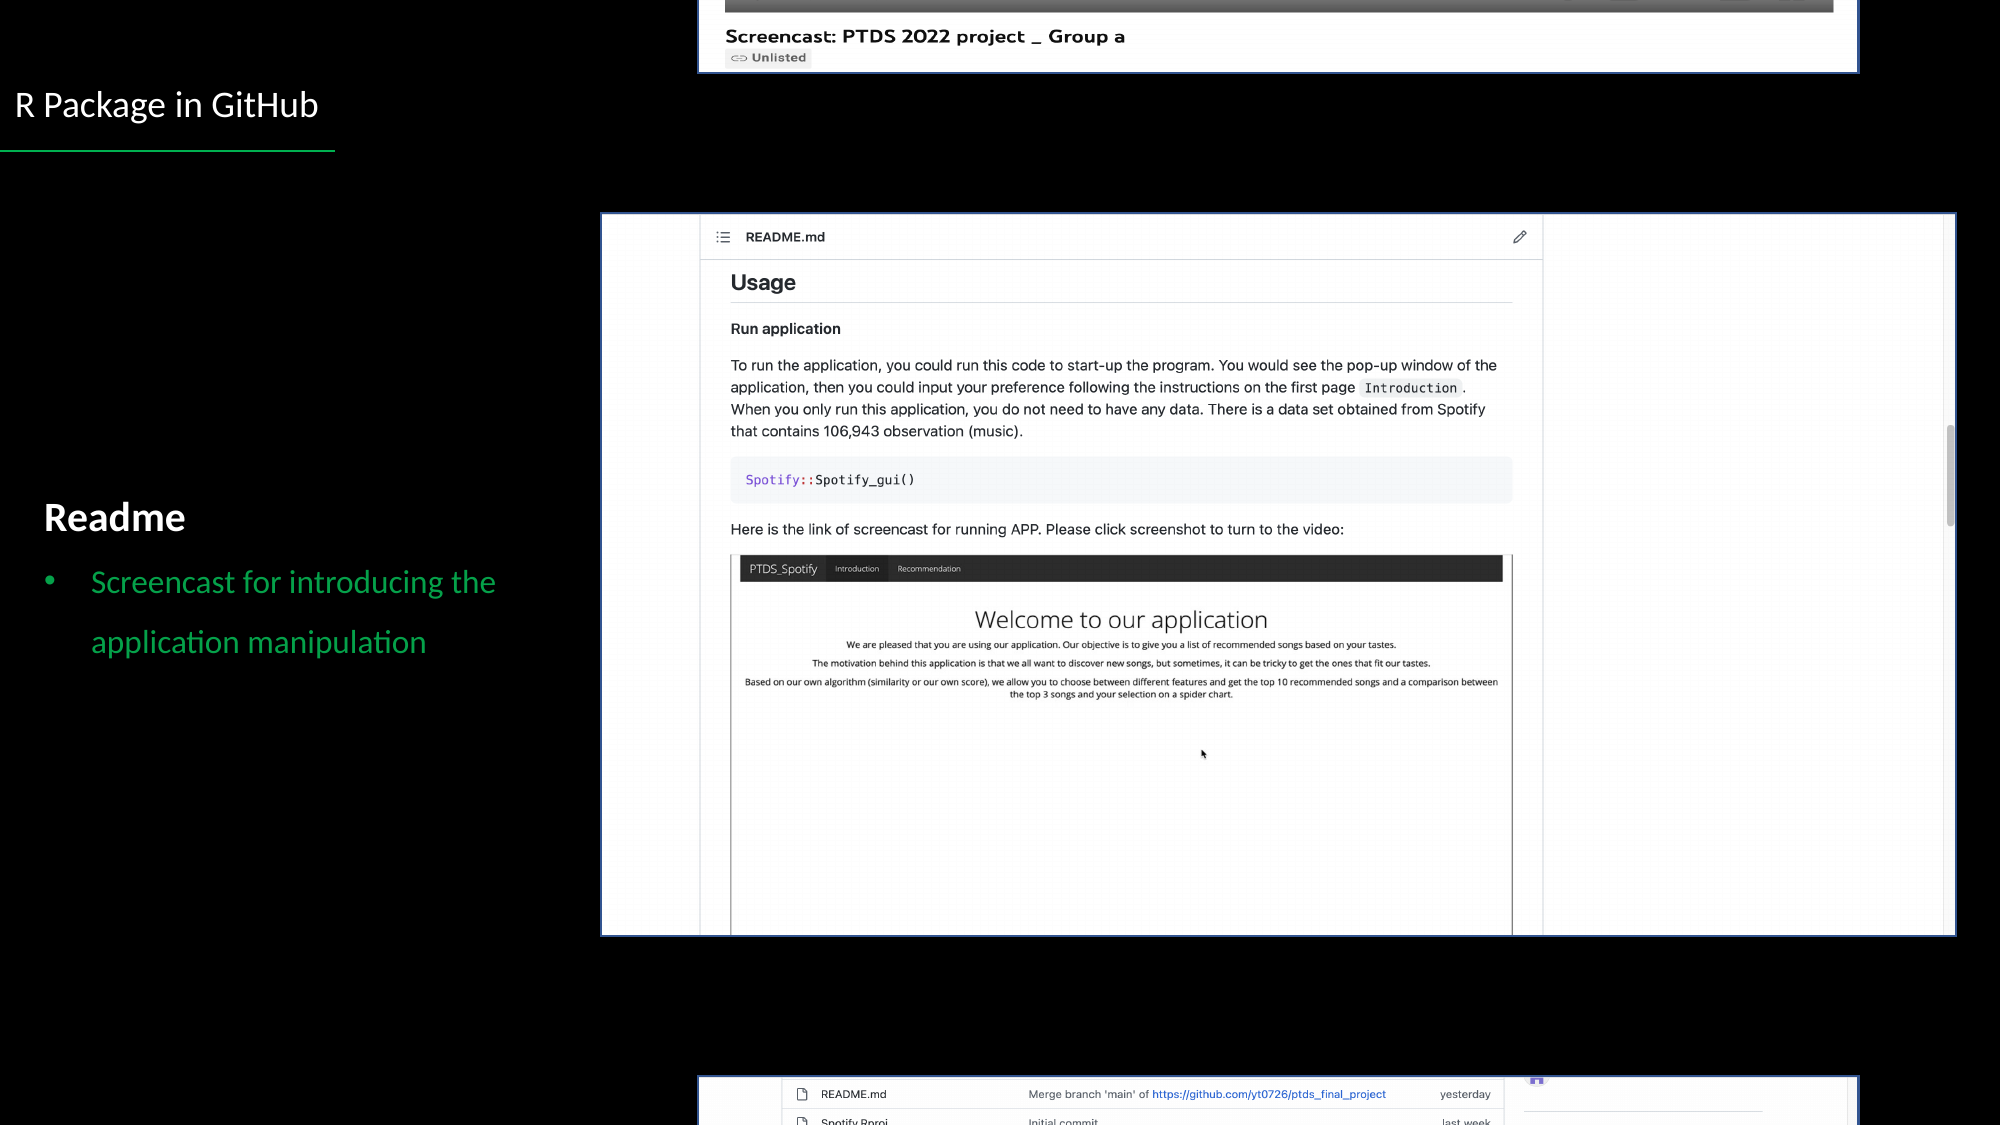

R Package in GitHub

Readme
Screencast for introducing the application manipulation